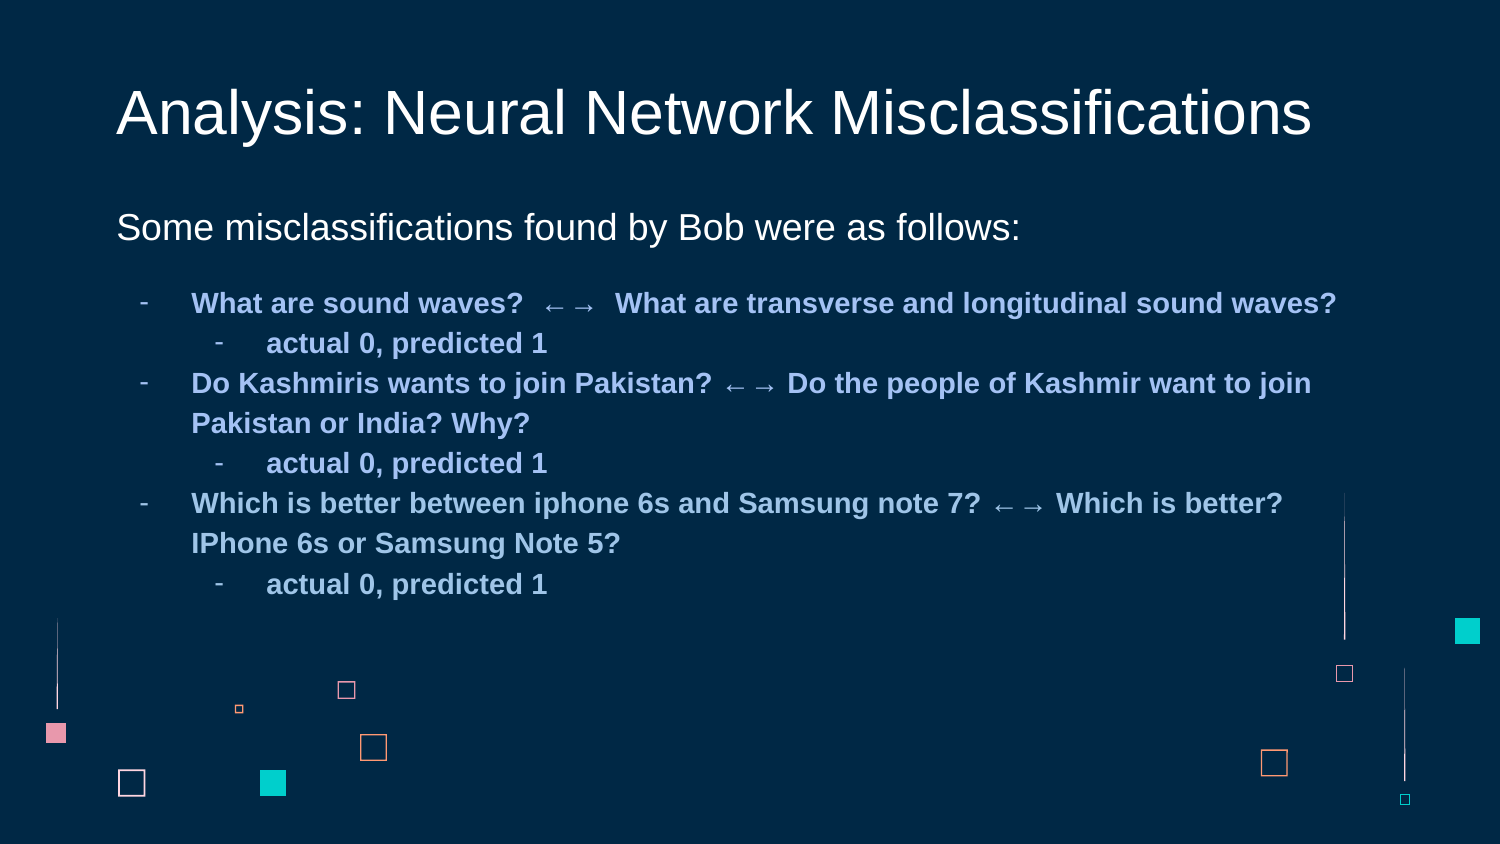

# Analysis: Neural Network Misclassifications
Some misclassifications found by Bob were as follows:
What are sound waves?  ←→  What are transverse and longitudinal sound waves?
actual 0, predicted 1
Do Kashmiris wants to join Pakistan? ←→ Do the people of Kashmir want to join Pakistan or India? Why?
actual 0, predicted 1
Which is better between iphone 6s and Samsung note 7? ←→ Which is better? IPhone 6s or Samsung Note 5?
actual 0, predicted 1